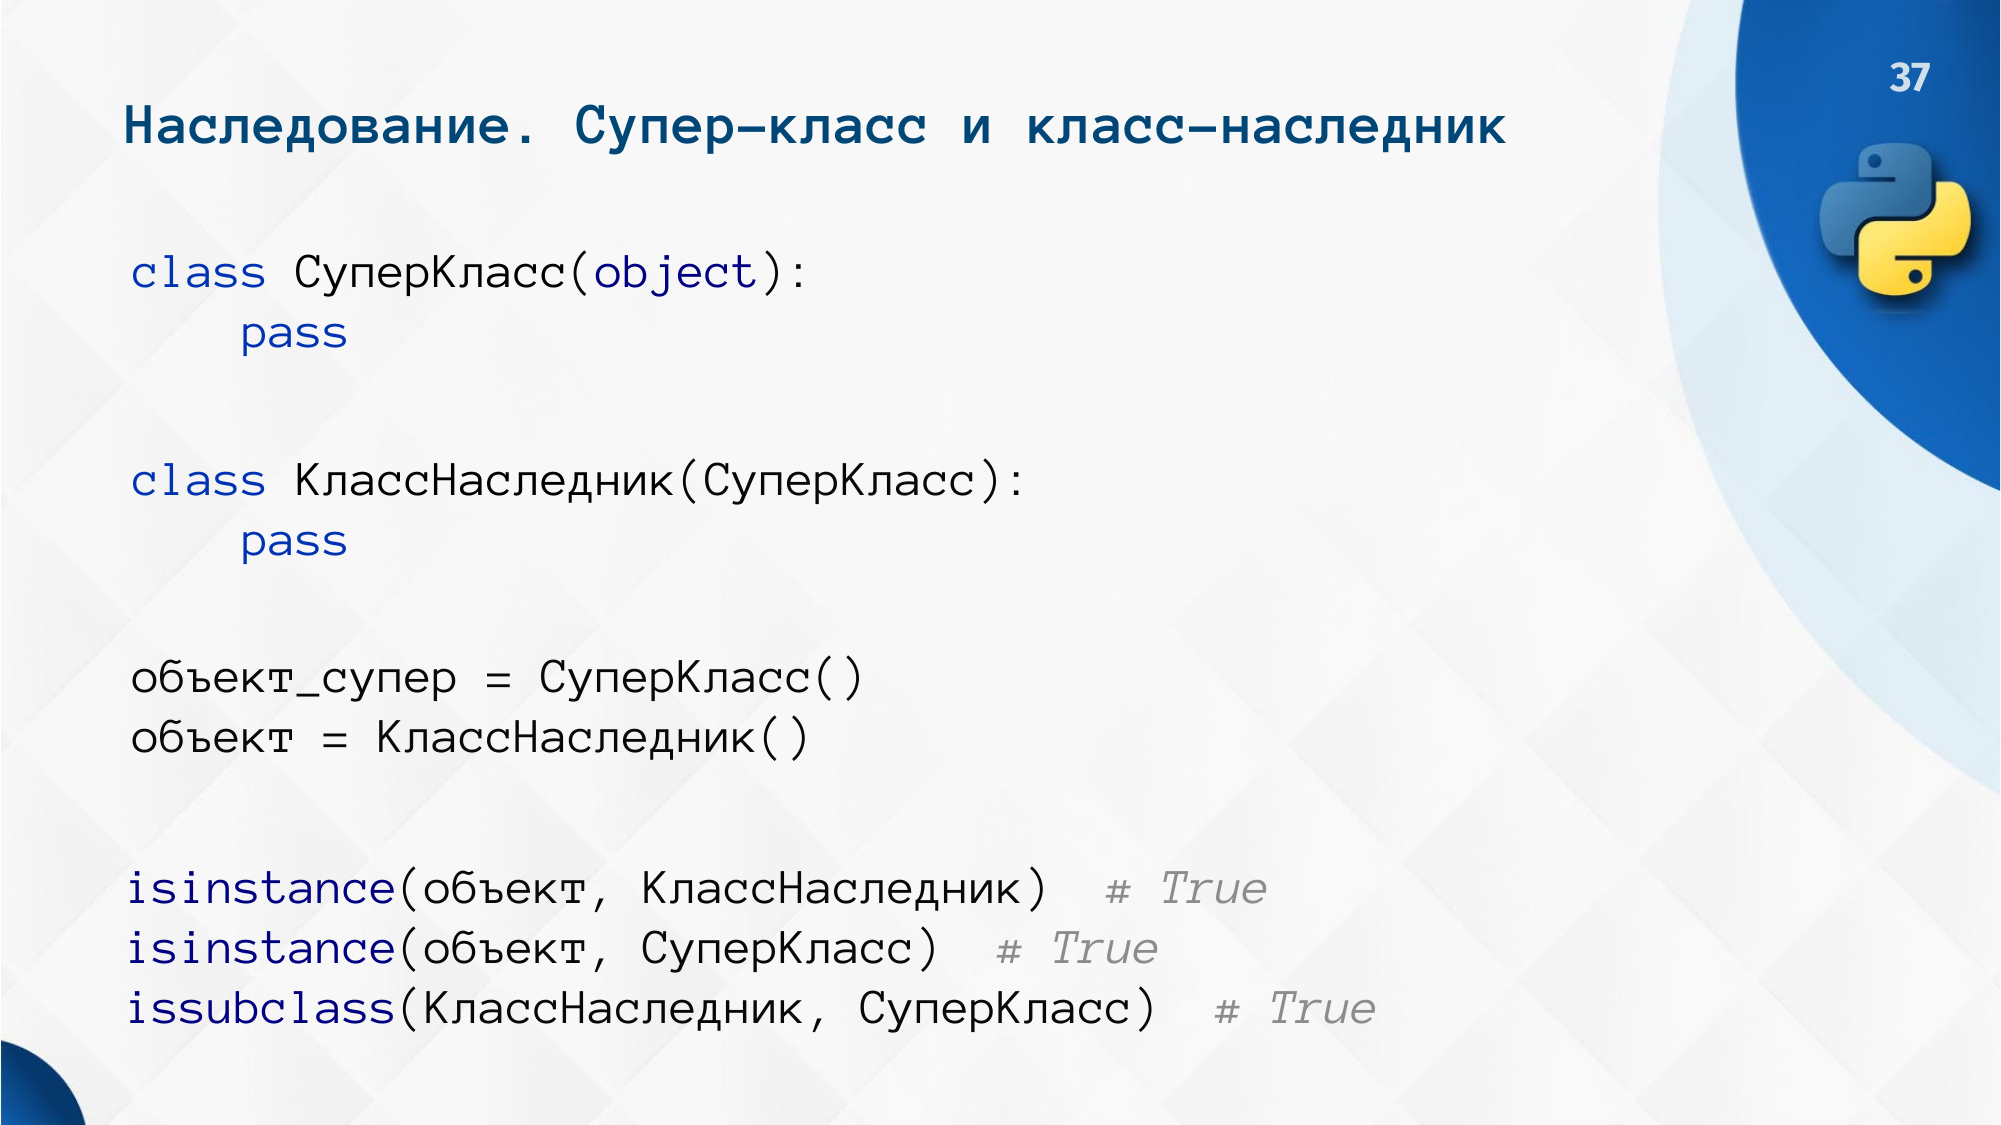

# Наследование. Супер-класс и класс-наследник
class СуперКласс(object):
    pass
class КлассНаследник(СуперКласс):
    pass
объект_супер = СуперКласс()
объект = КлассНаследник()
isinstance(объект, КлассНаследник)  # True
isinstance(объект, СуперКласс)  # True
issubclass(КлассНаследник, СуперКласс)  # True